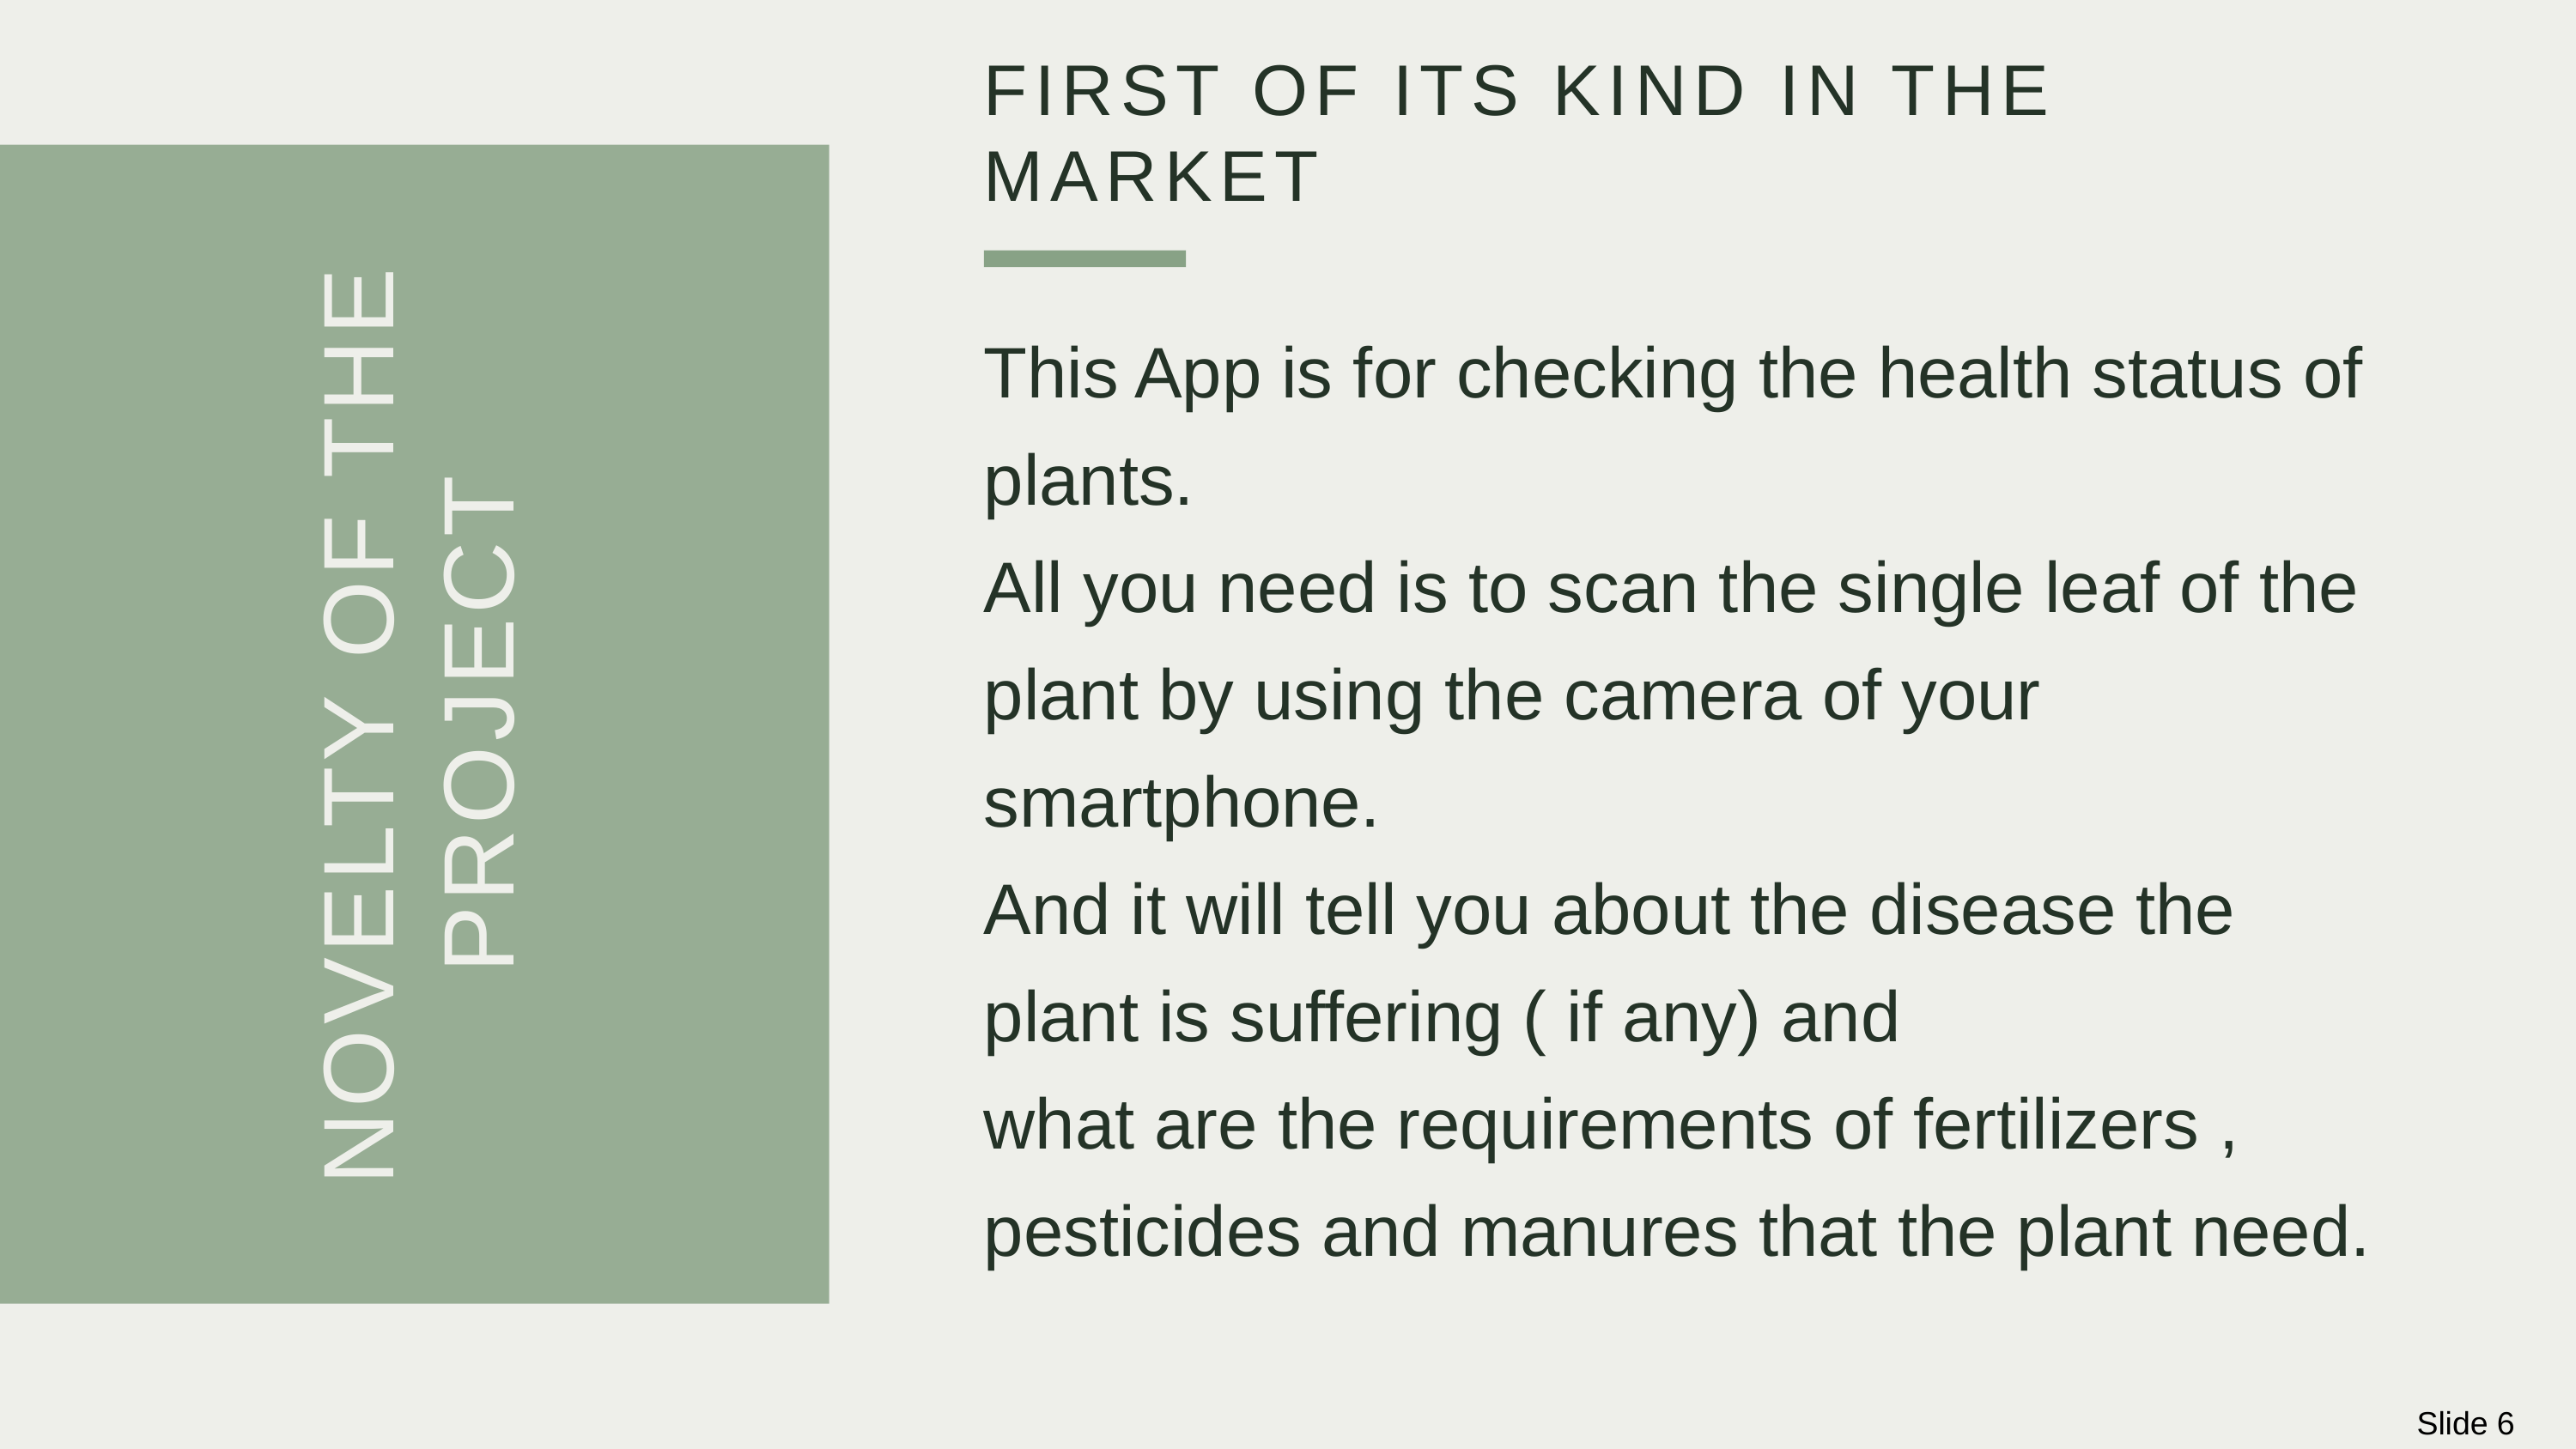

FIRST OF ITS KIND IN THE MARKET

This App is for checking the health status of plants.
All you need is to scan the single leaf of the plant by using the camera of your smartphone.
And it will tell you about the disease the plant is suffering ( if any) and
what are the requirements of fertilizers , pesticides and manures that the plant need.

NOVELTY OF THE PROJECT
Slide 6